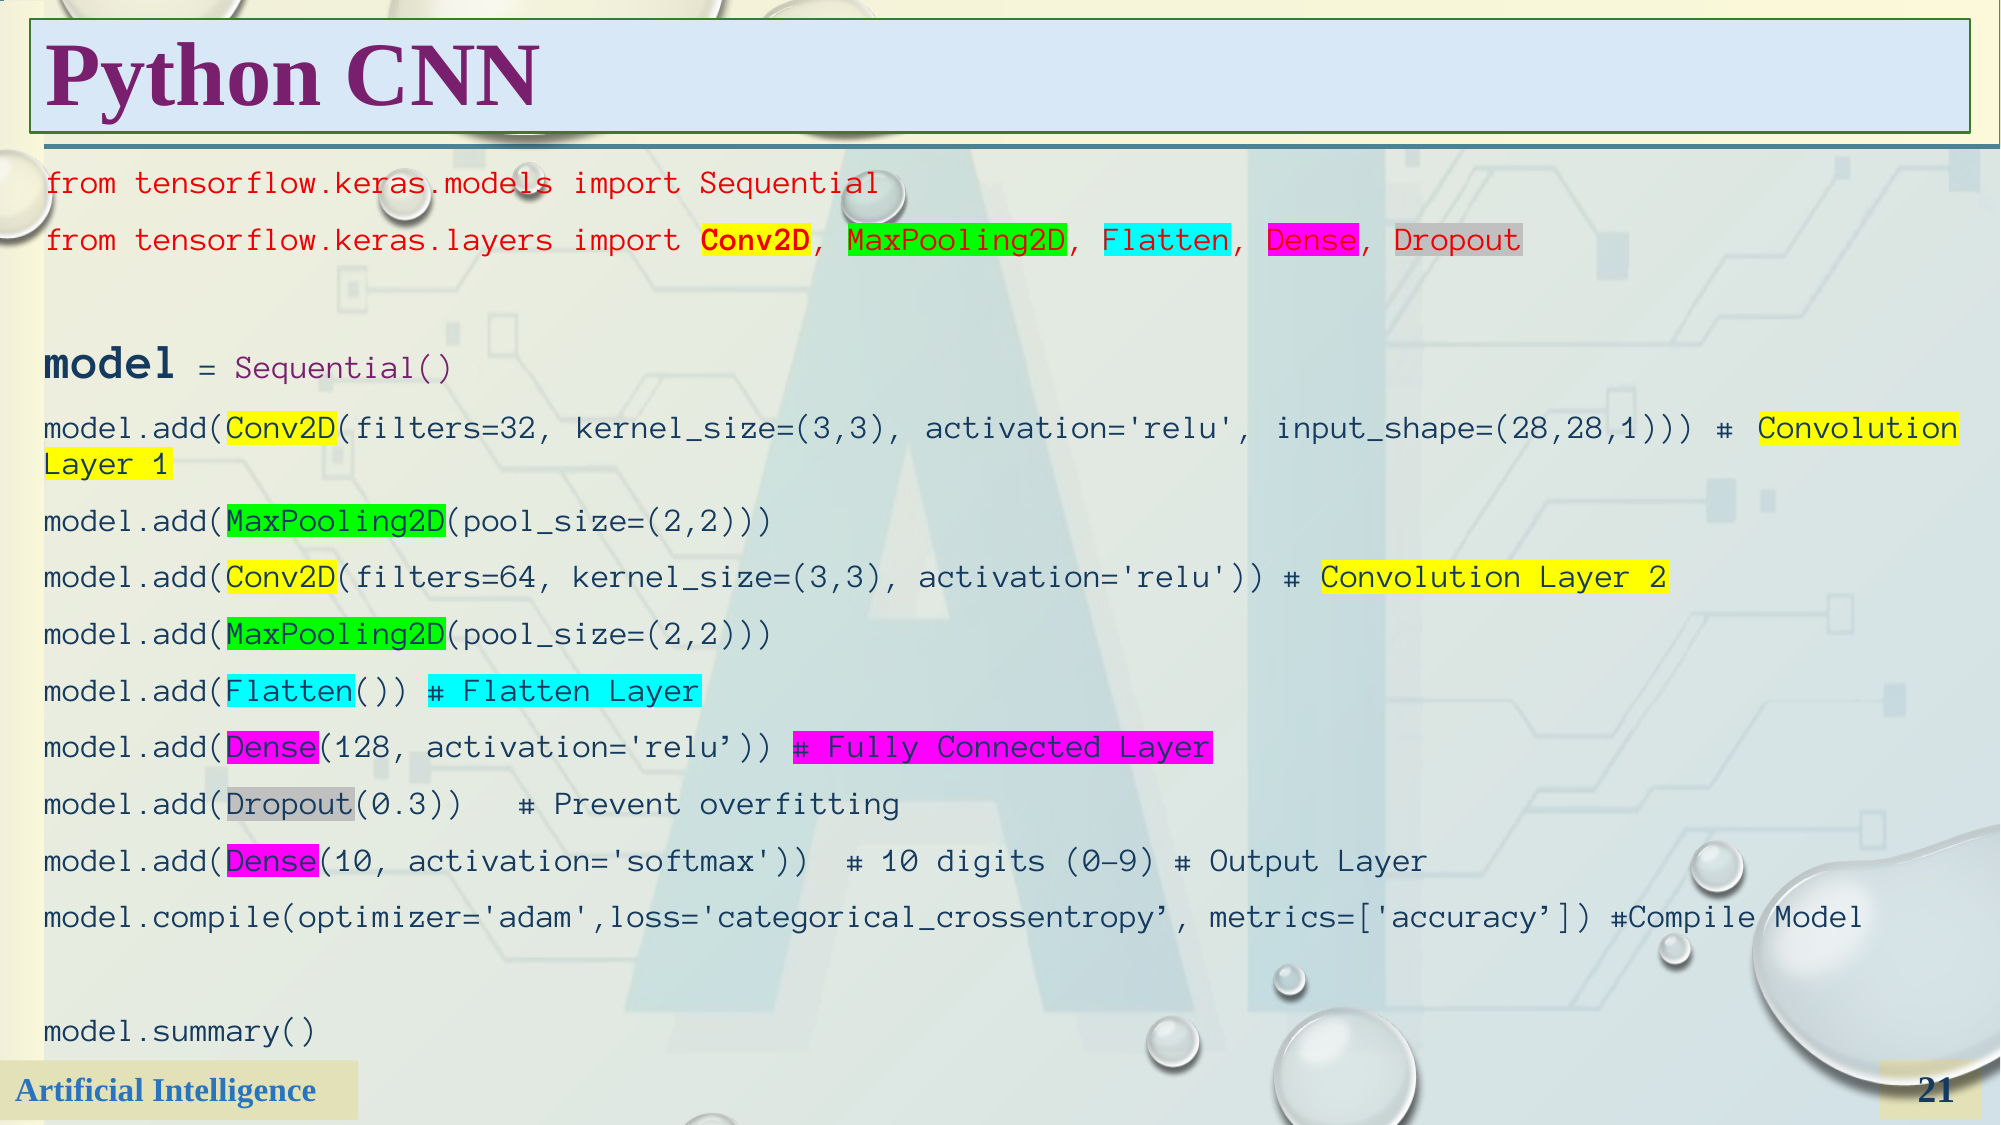

# Python CNN
from tensorflow.keras.models import Sequential
from tensorflow.keras.layers import Conv2D, MaxPooling2D, Flatten, Dense, Dropout

model = Sequential()
model.add(Conv2D(filters=32, kernel_size=(3,3), activation='relu', input_shape=(28,28,1))) # Convolution Layer 1
model.add(MaxPooling2D(pool_size=(2,2)))
model.add(Conv2D(filters=64, kernel_size=(3,3), activation='relu')) # Convolution Layer 2
model.add(MaxPooling2D(pool_size=(2,2)))
model.add(Flatten()) # Flatten Layer
model.add(Dense(128, activation='relu’)) # Fully Connected Layer
model.add(Dropout(0.3))   # Prevent overfitting
model.add(Dense(10, activation='softmax'))  # 10 digits (0–9) # Output Layer
model.compile(optimizer='adam',loss='categorical_crossentropy’, metrics=['accuracy’]) #Compile Model

model.summary()
21